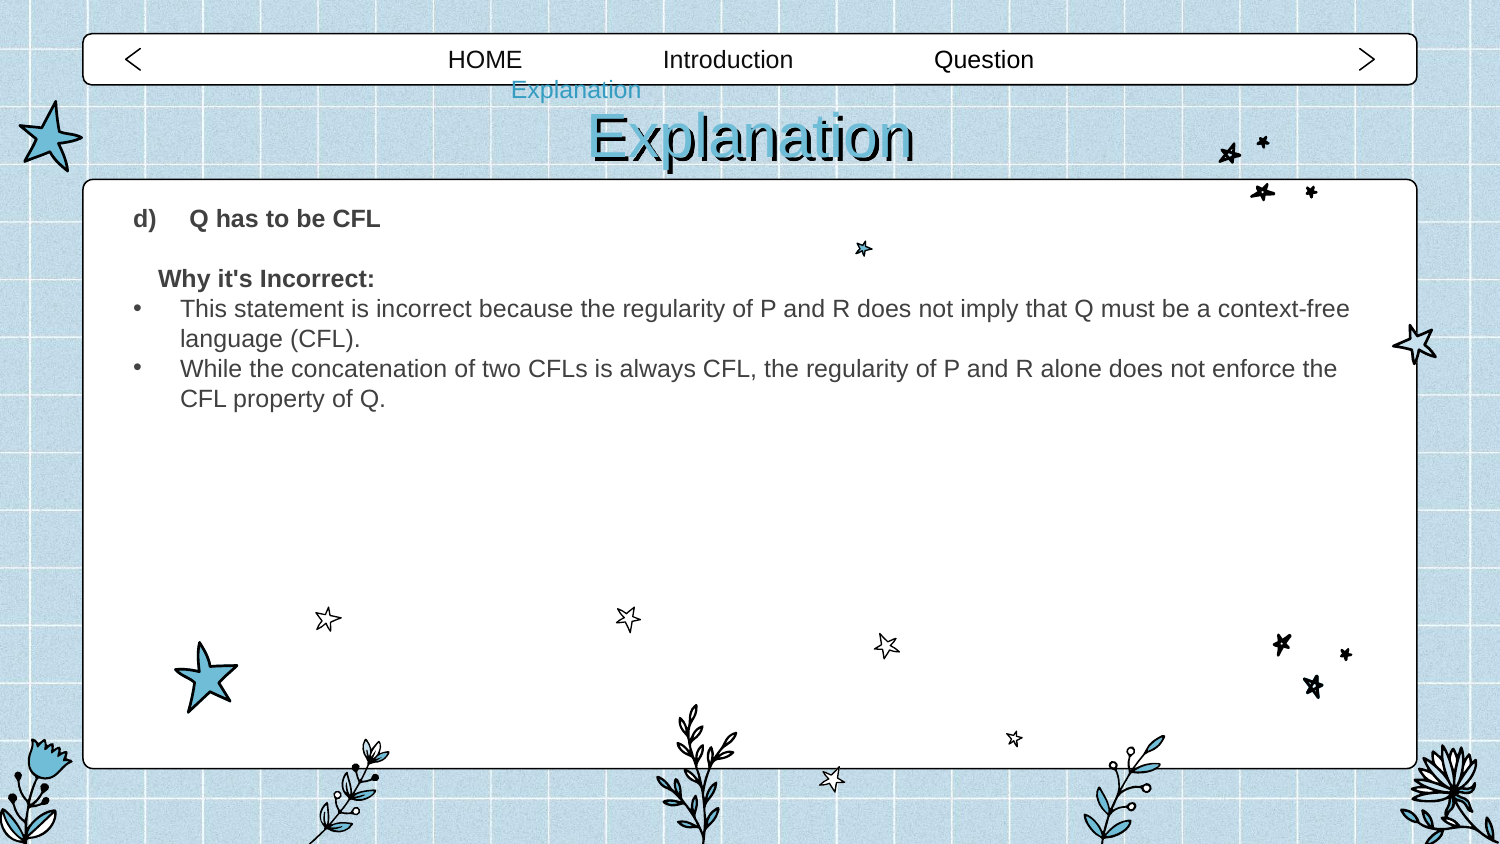

HOME                    Introduction                    Question                    Explanation

# Explanation

Q has to be CFL

Why it's Incorrect:
This statement is incorrect because the regularity of P and R does not imply that Q must be a context-free language (CFL).
While the concatenation of two CFLs is always CFL, the regularity of P and R alone does not enforce the CFL property of Q.